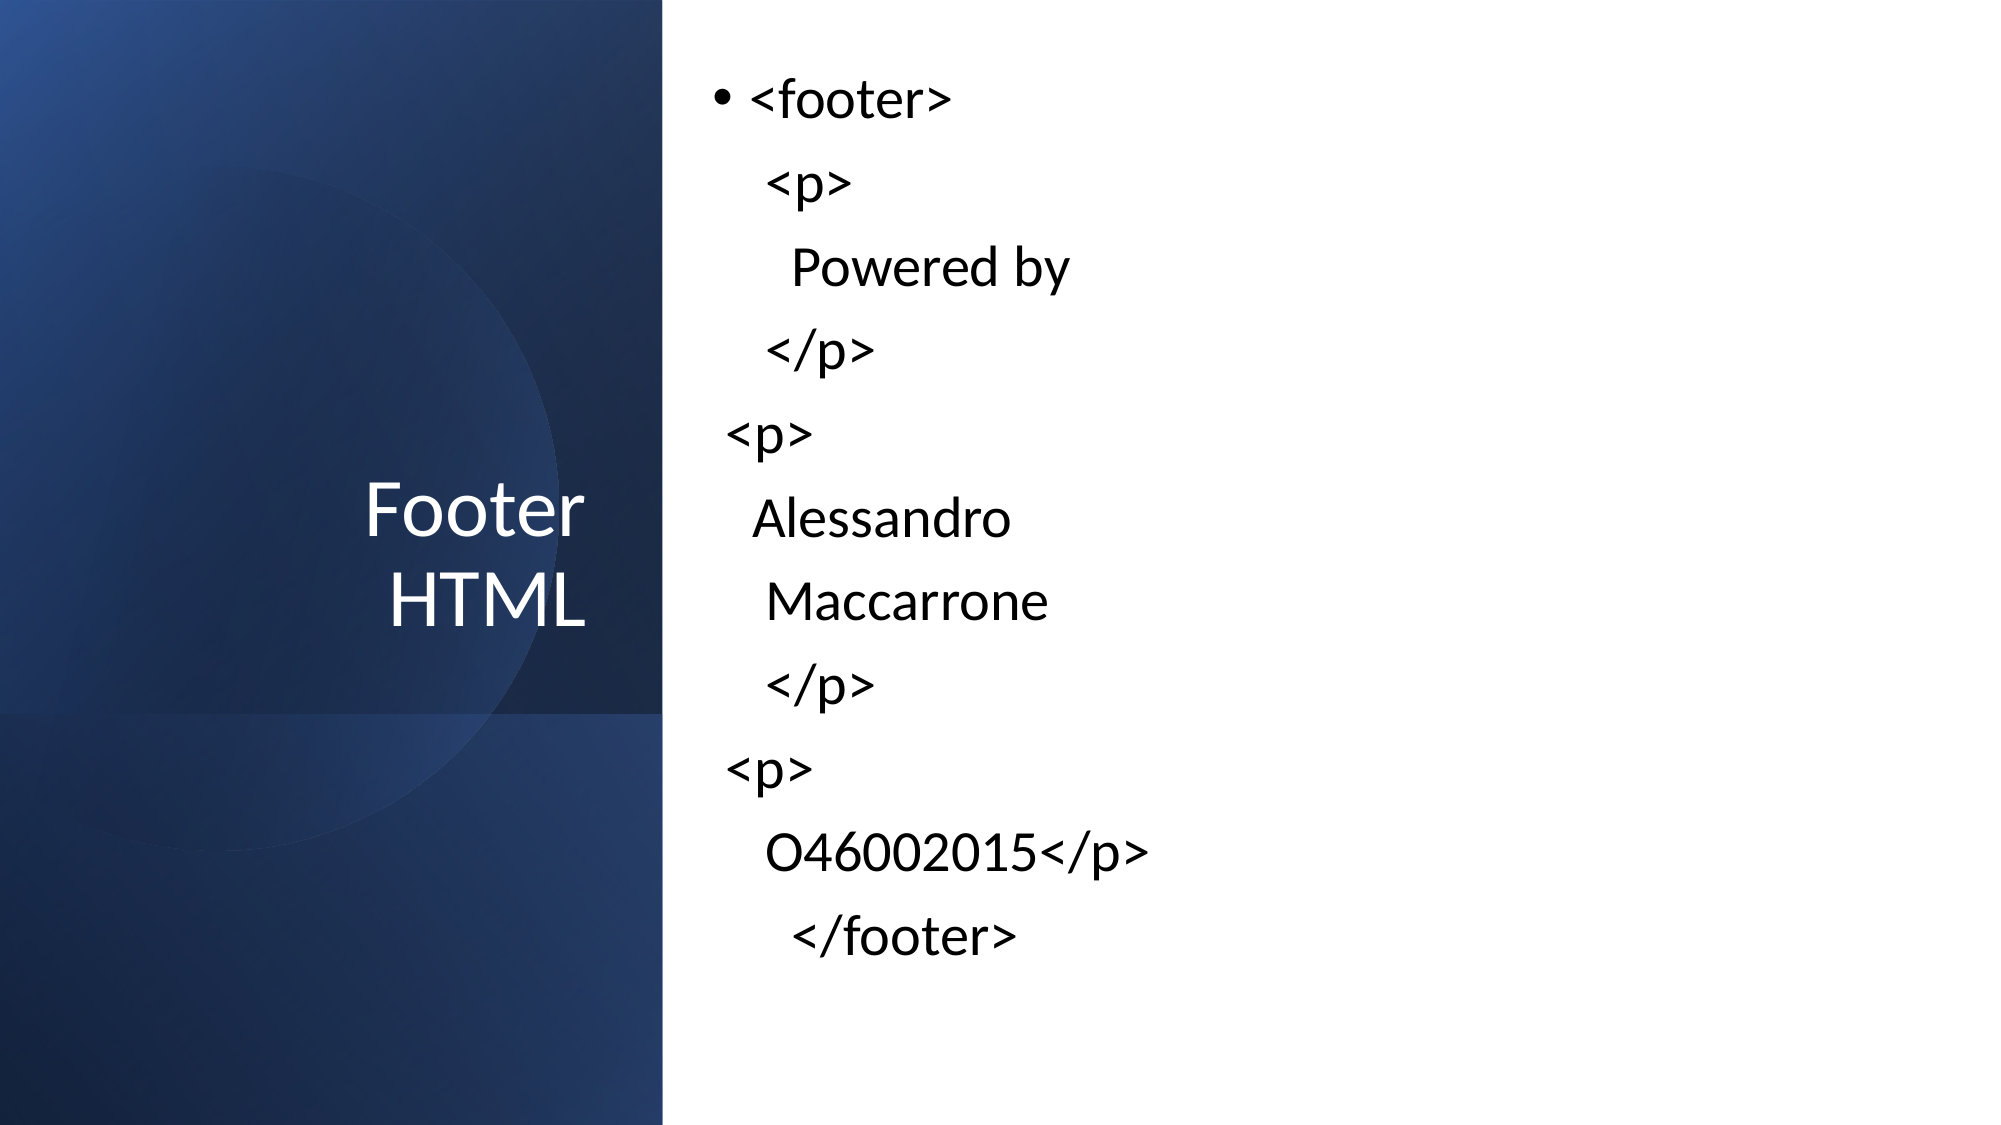

<footer>
    <p>
      Powered by
    </p>
 <p>
   Alessandro
    Maccarrone
    </p>
 <p>
    O46002015</p>
      </footer>

# Footer HTML